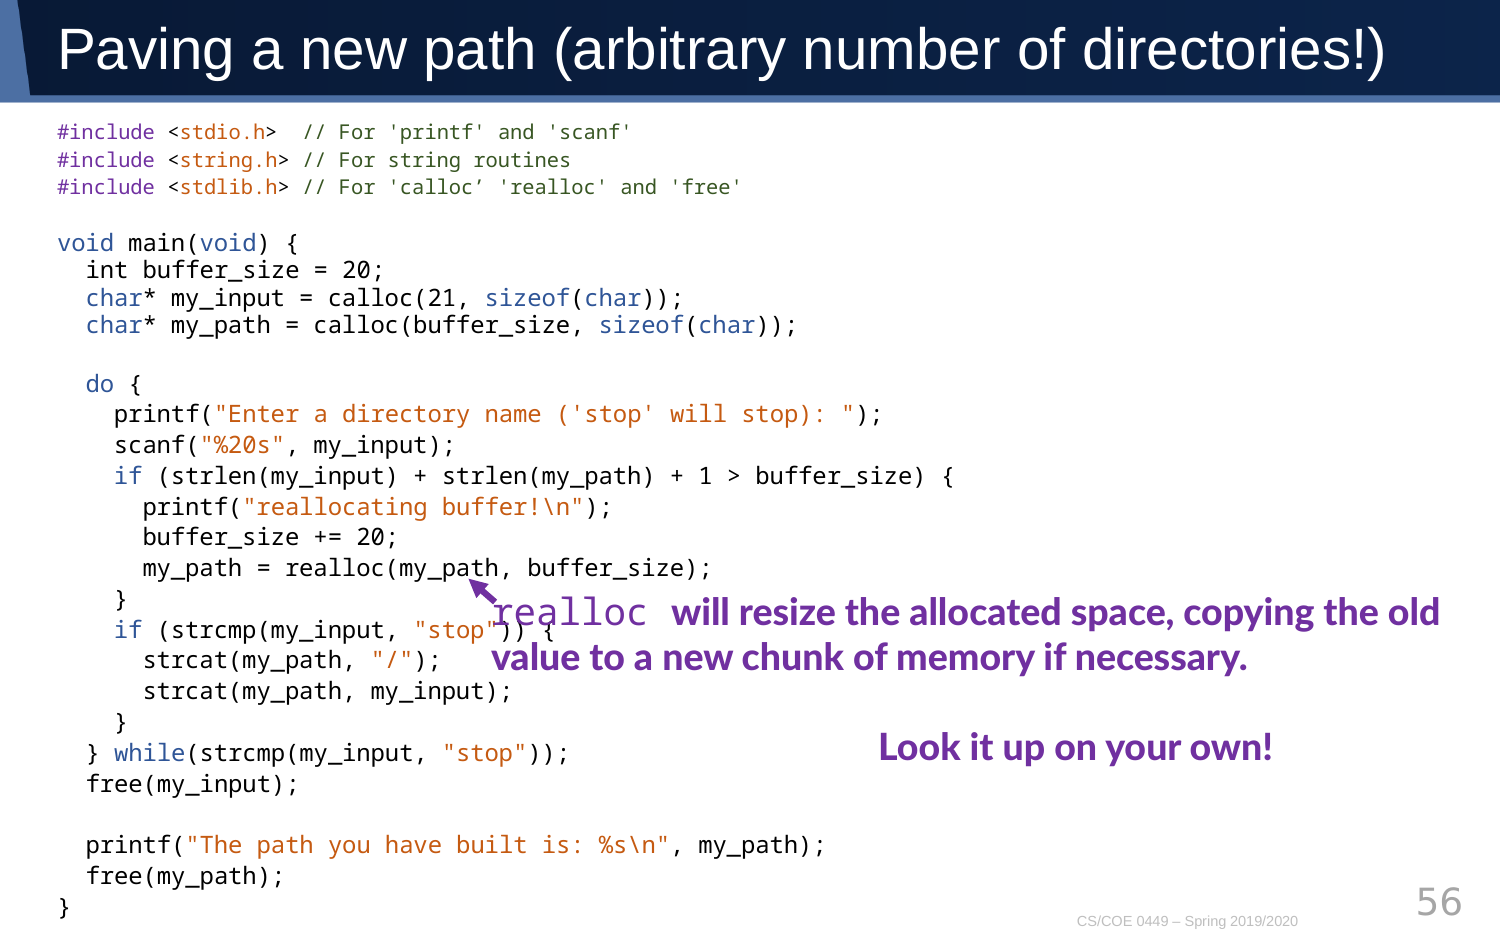

# Paving a new path (arbitrary number of directories!)
#include <stdio.h>  // For 'printf' and 'scanf'
#include <string.h> // For string routines
#include <stdlib.h> // For 'calloc’ 'realloc' and 'free'

void main(void) {
  int buffer_size = 20;
  char* my_input = calloc(21, sizeof(char));
  char* my_path = calloc(buffer_size, sizeof(char));

  do {
    printf("Enter a directory name ('stop' will stop): ");
    scanf("%20s", my_input);
    if (strlen(my_input) + strlen(my_path) + 1 > buffer_size) {
      printf("reallocating buffer!\n");
      buffer_size += 20;
      my_path = realloc(my_path, buffer_size);
    }
    if (strcmp(my_input, "stop")) {
      strcat(my_path, "/");
      strcat(my_path, my_input);
    }
  } while(strcmp(my_input, "stop"));
  free(my_input);

  printf("The path you have built is: %s\n", my_path);
  free(my_path);
}
realloc will resize the allocated space, copying the old
value to a new chunk of memory if necessary.

                                           Look it up on your own!
56
CS/COE 0449 – Spring 2019/2020